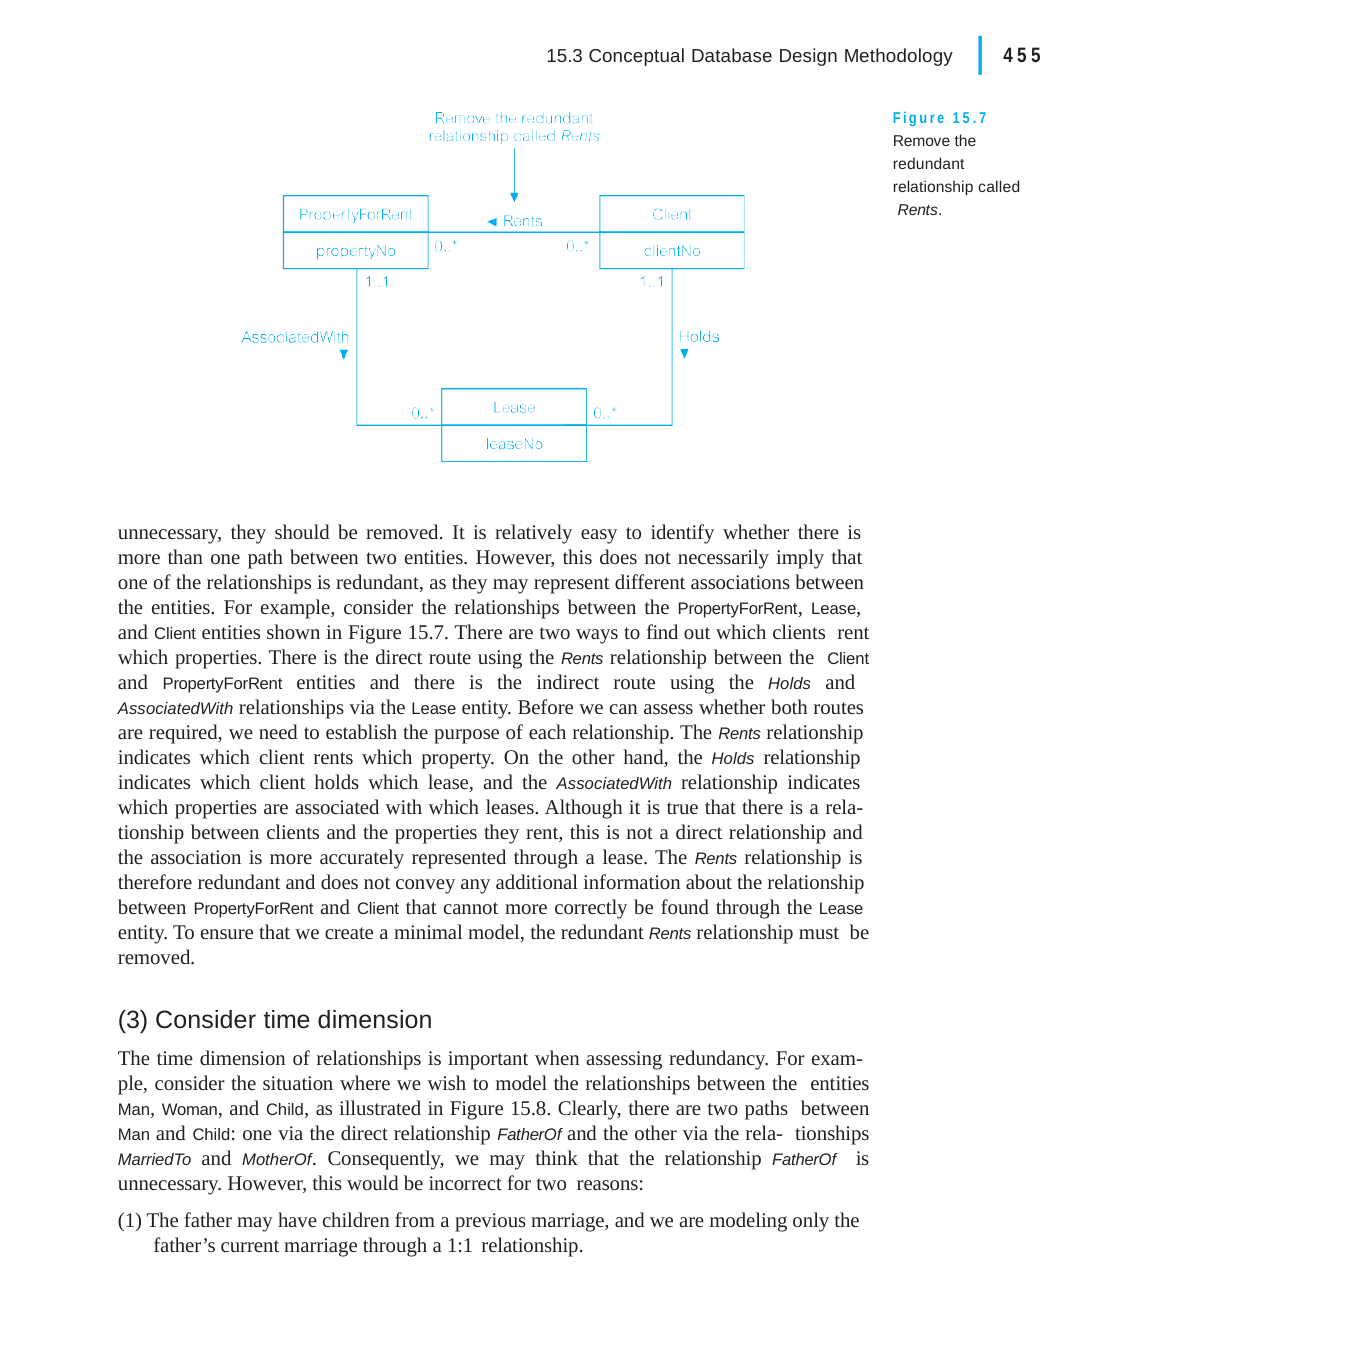

|
15.3 Conceptual Database Design Methodology	455
Figure 15.7  Remove the  redundant  relationship called  Rents.

unnecessary, they should be removed. It is relatively easy to identify whether there is  more than one path between two entities. However, this does not necessarily imply that  one of the relationships is redundant, as they may represent different associations between  the entities. For example, consider the relationships between the PropertyForRent, Lease,  and Client entities shown in Figure 15.7. There are two ways to find out which clients  rent which properties. There is the direct route using the Rents relationship between the  Client and PropertyForRent entities and there is the indirect route using the Holds and  AssociatedWith relationships via the Lease entity. Before we can assess whether both routes  are required, we need to establish the purpose of each relationship. The Rents relationship  indicates which client rents which property. On the other hand, the Holds relationship  indicates which client holds which lease, and the AssociatedWith relationship indicates  which properties are associated with which leases. Although it is true that there is a rela-  tionship between clients and the properties they rent, this is not a direct relationship and  the association is more accurately represented through a lease. The Rents relationship is  therefore redundant and does not convey any additional information about the relationship  between PropertyForRent and Client that cannot more correctly be found through the Lease  entity. To ensure that we create a minimal model, the redundant Rents relationship must  be removed.

(3) Consider time dimension
The time dimension of relationships is important when assessing redundancy. For exam-  ple, consider the situation where we wish to model the relationships between the  entities Man, Woman, and Child, as illustrated in Figure 15.8. Clearly, there are two paths  between Man and Child: one via the direct relationship FatherOf and the other via the rela-  tionships MarriedTo and MotherOf. Consequently, we may think that the relationship FatherOf  is unnecessary. However, this would be incorrect for two reasons:
(1) The father may have children from a previous marriage, and we are modeling only the  father’s current marriage through a 1:1 relationship.